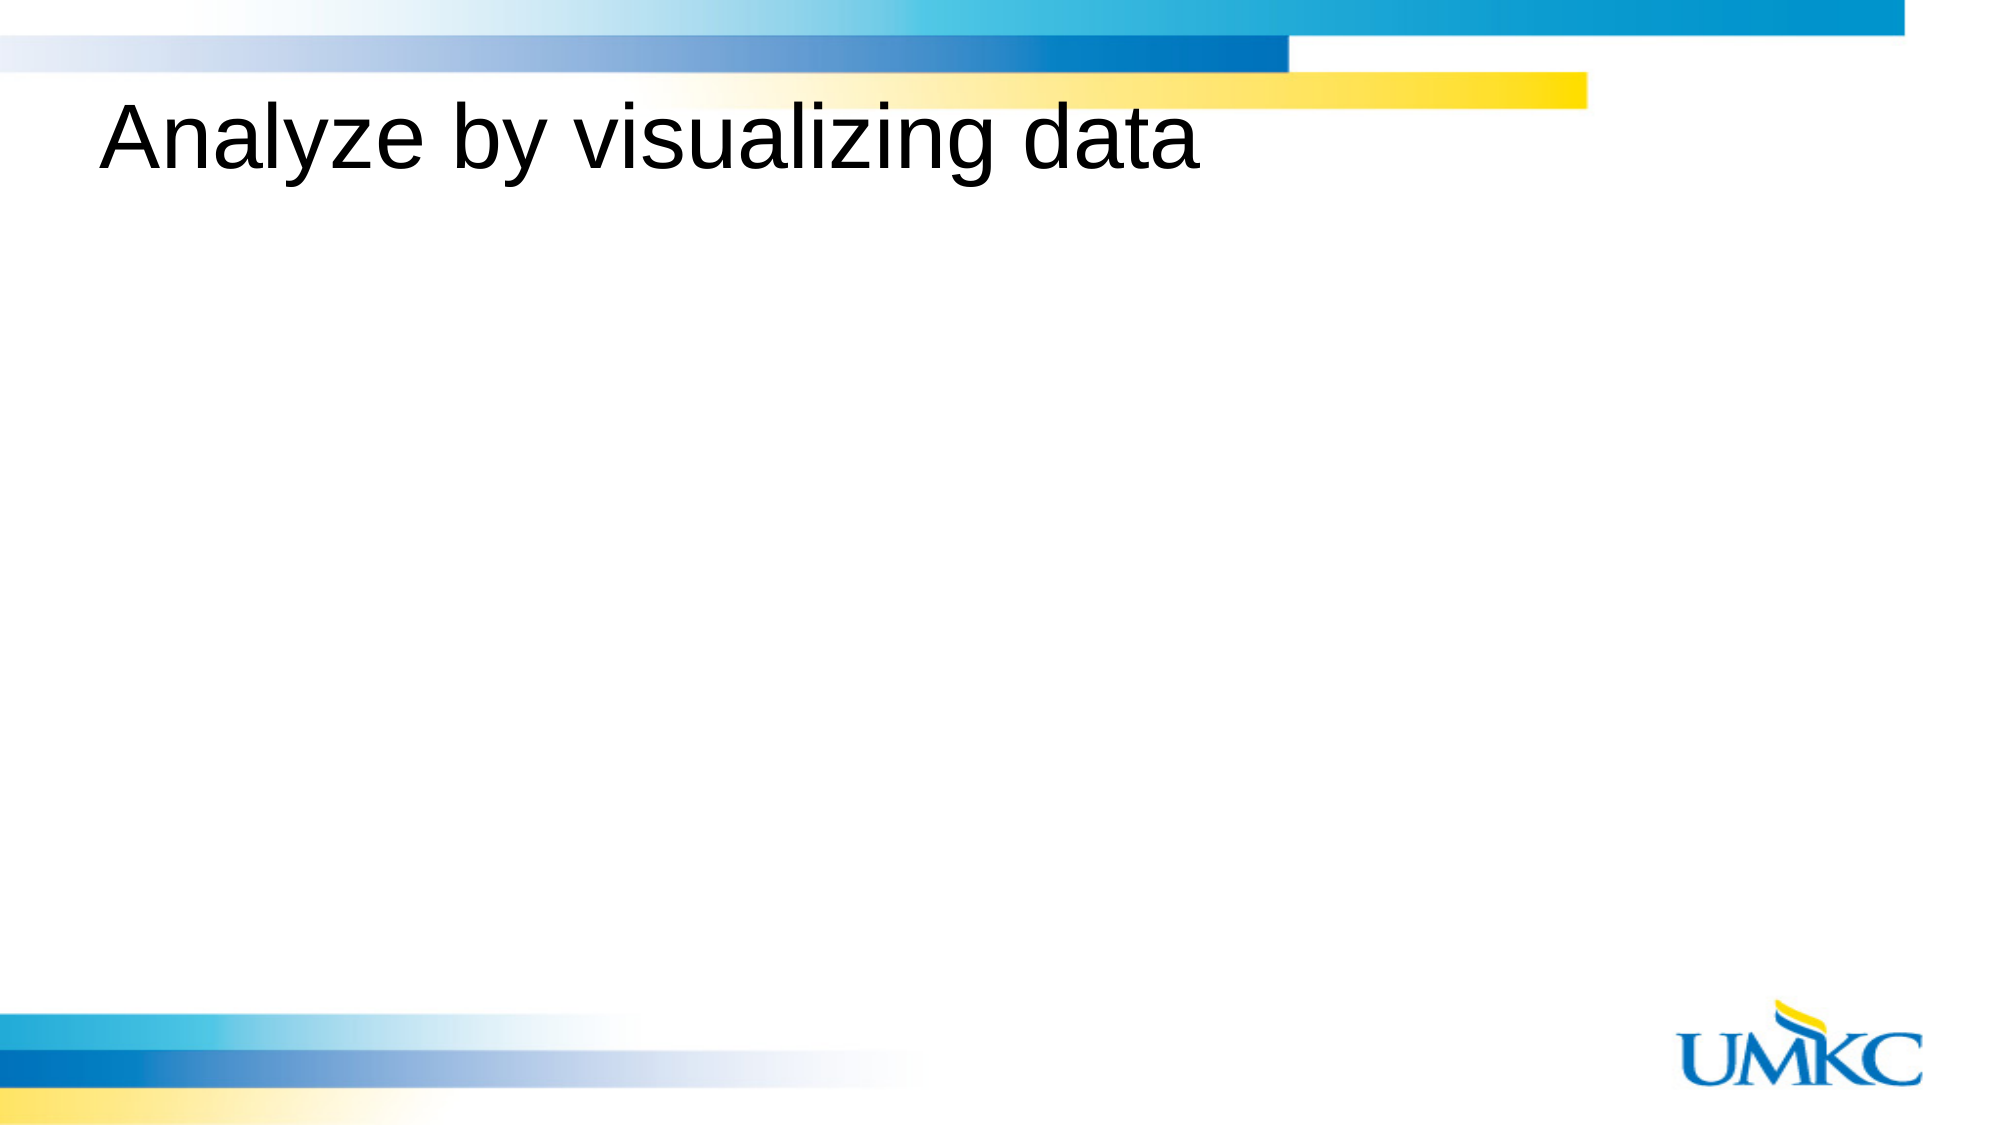

# Analyze by visualizing data

Observations:
Infants (Age <=4) had high survival rate.
Oldest passengers (Age = 80) survived.
Large number of 15-25 year olds did not survive.
Most passengers are in 15-35 age range.
Decisions:
This simple analysis confirms our assumptions as decisions for subsequent workflow stages.
We should consider Age in our model training.
Complete the Age feature for null values.
We should band age groups.